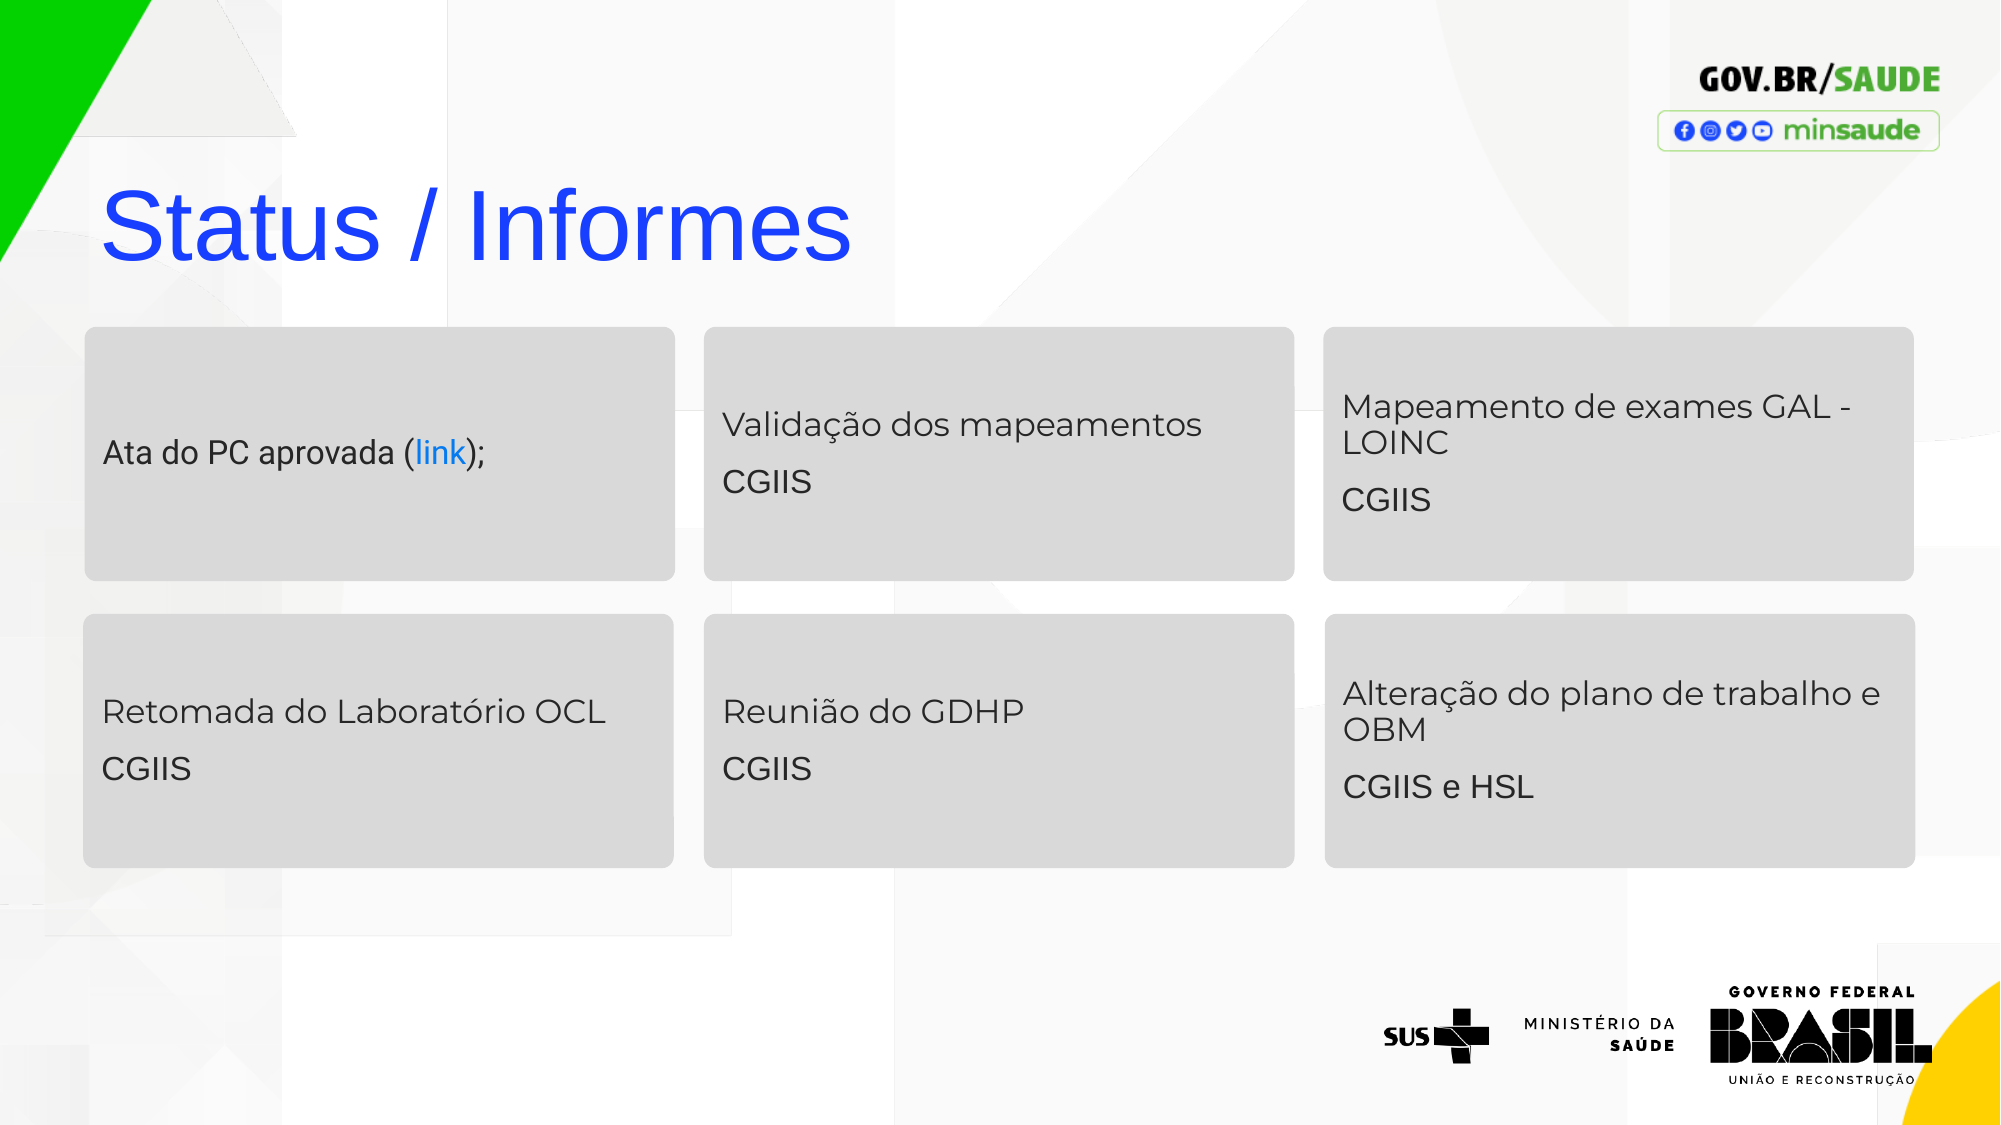

Status / Informes
Ata do PC aprovada (link);
Validação dos mapeamentos
CGIIS
Mapeamento de exames GAL - LOINC
CGIIS
Retomada do Laboratório OCL
CGIIS
Reunião do GDHP
CGIIS
Alteração do plano de trabalho e OBM
CGIIS e HSL